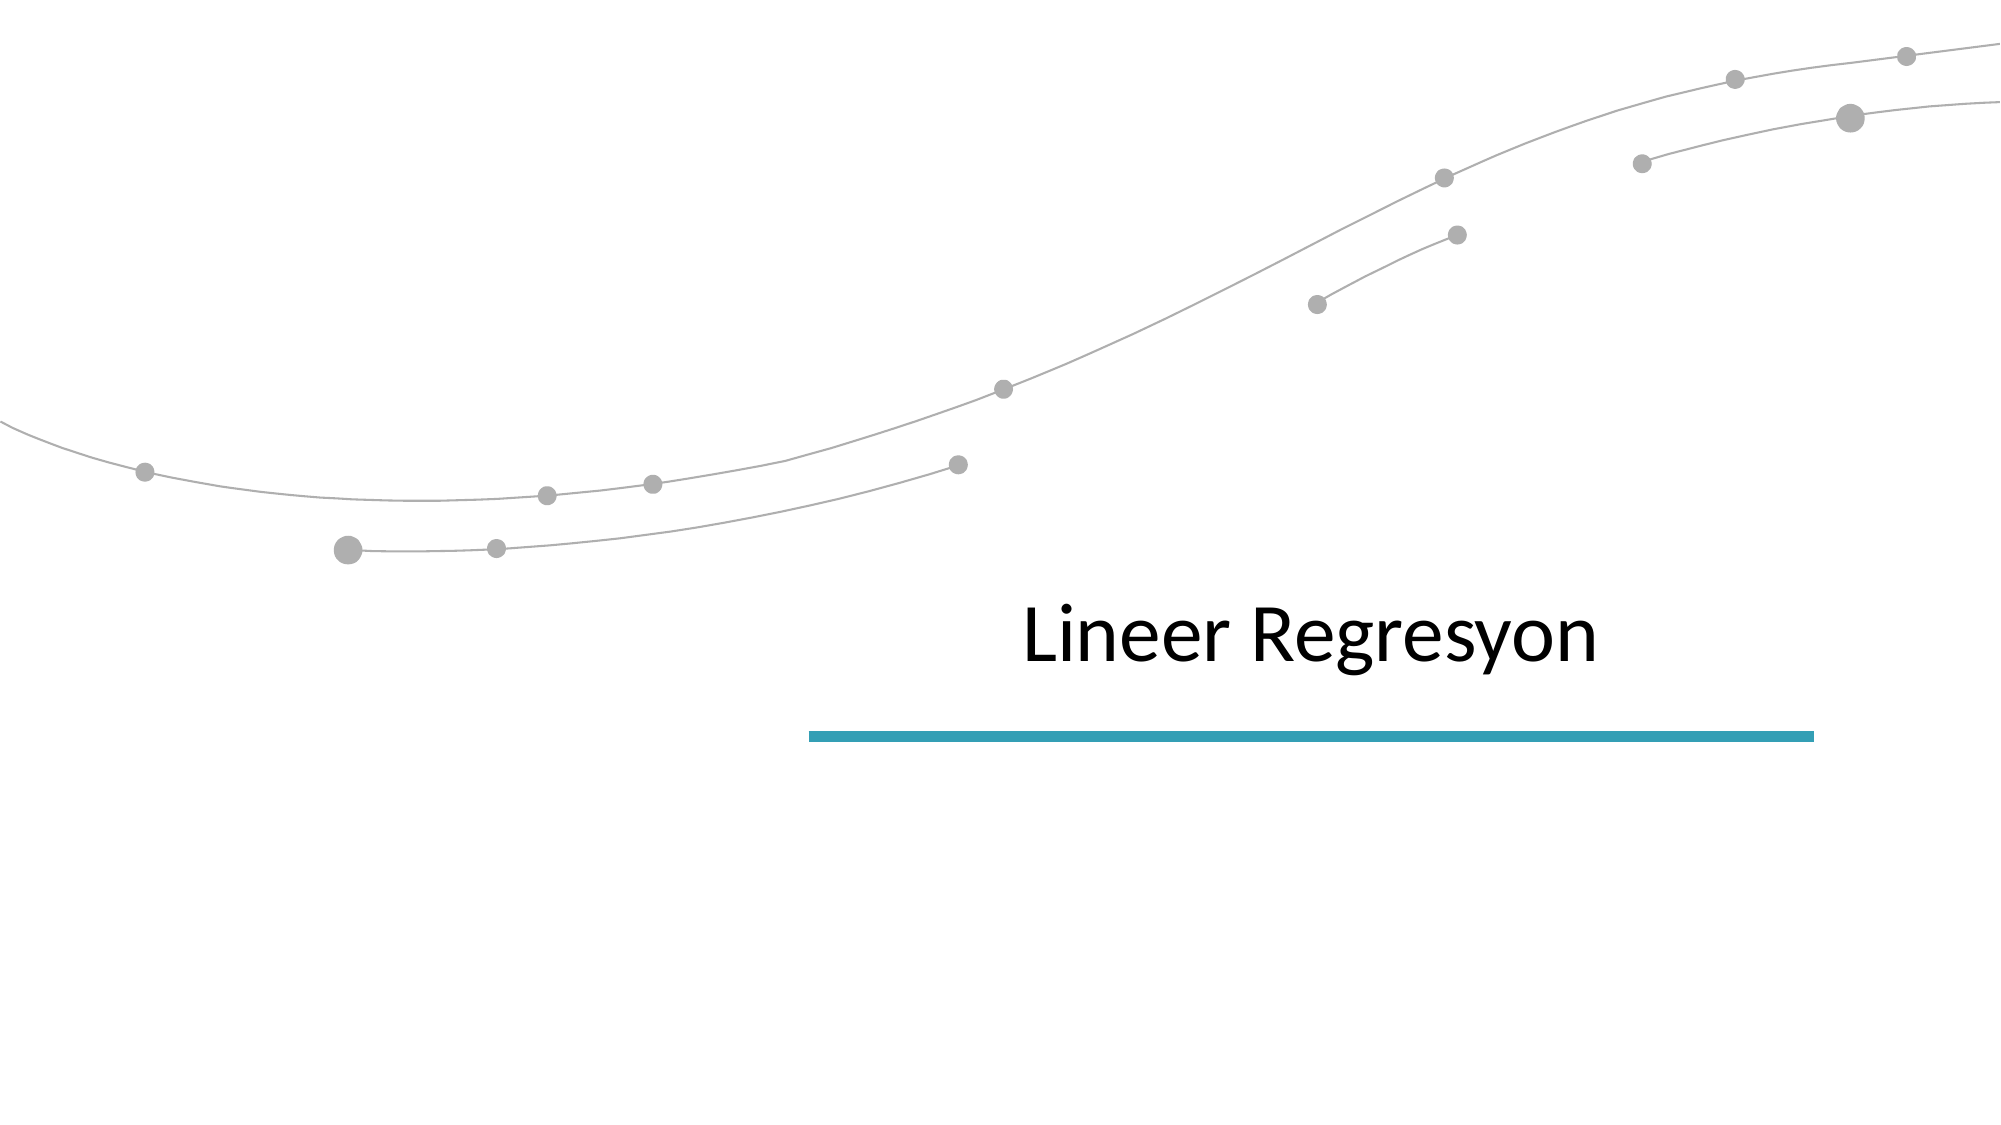

| Lineer Regresyon |
| --- |